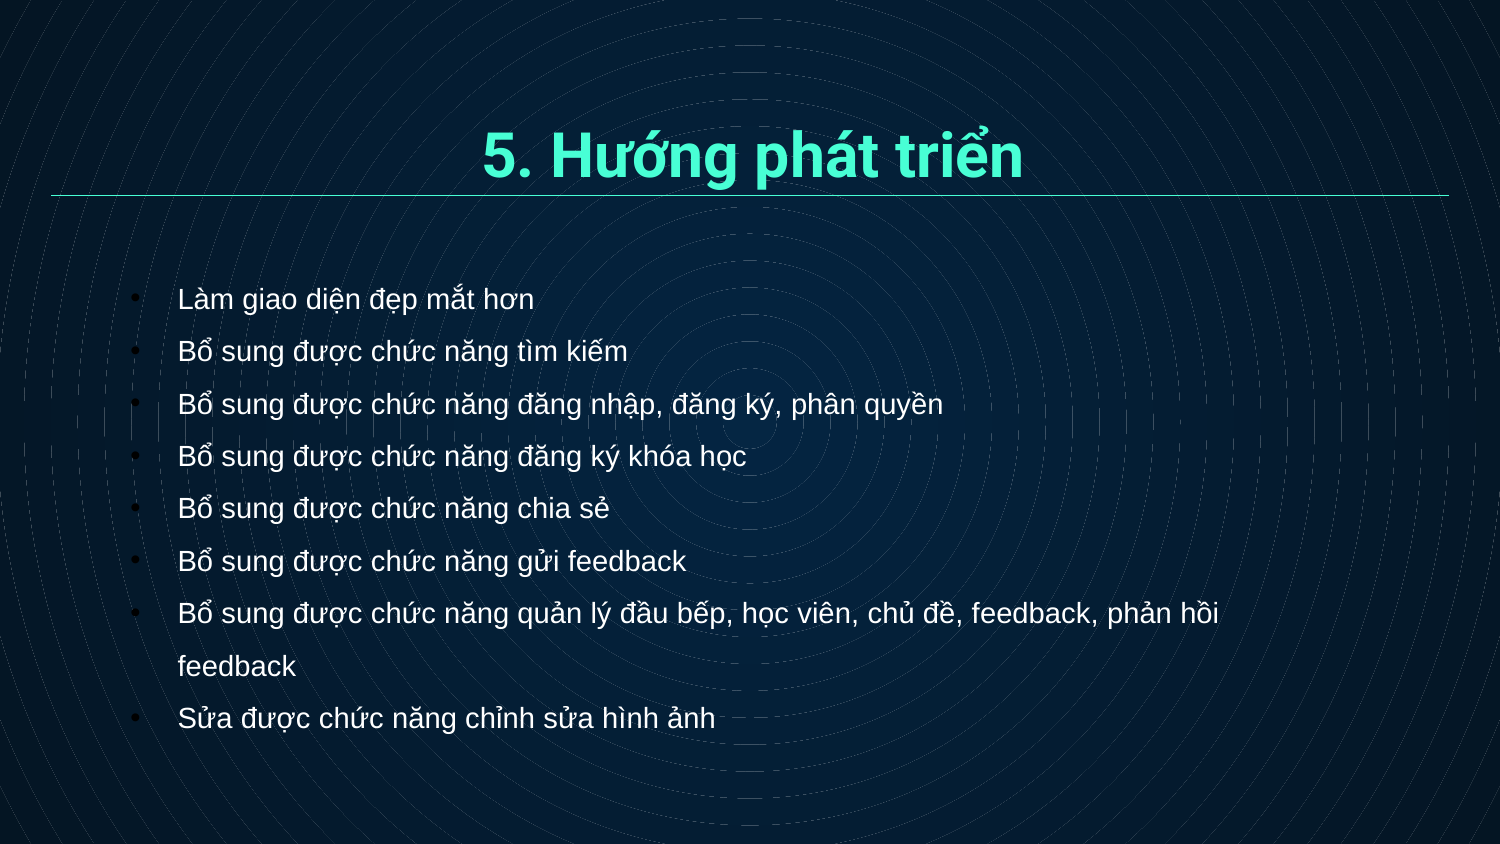

5. Hướng phát triển
Làm giao diện đẹp mắt hơn
Bổ sung được chức năng tìm kiếm
Bổ sung được chức năng đăng nhập, đăng ký, phân quyền
Bổ sung được chức năng đăng ký khóa học
Bổ sung được chức năng chia sẻ
Bổ sung được chức năng gửi feedback
Bổ sung được chức năng quản lý đầu bếp, học viên, chủ đề, feedback, phản hồi feedback
Sửa được chức năng chỉnh sửa hình ảnh